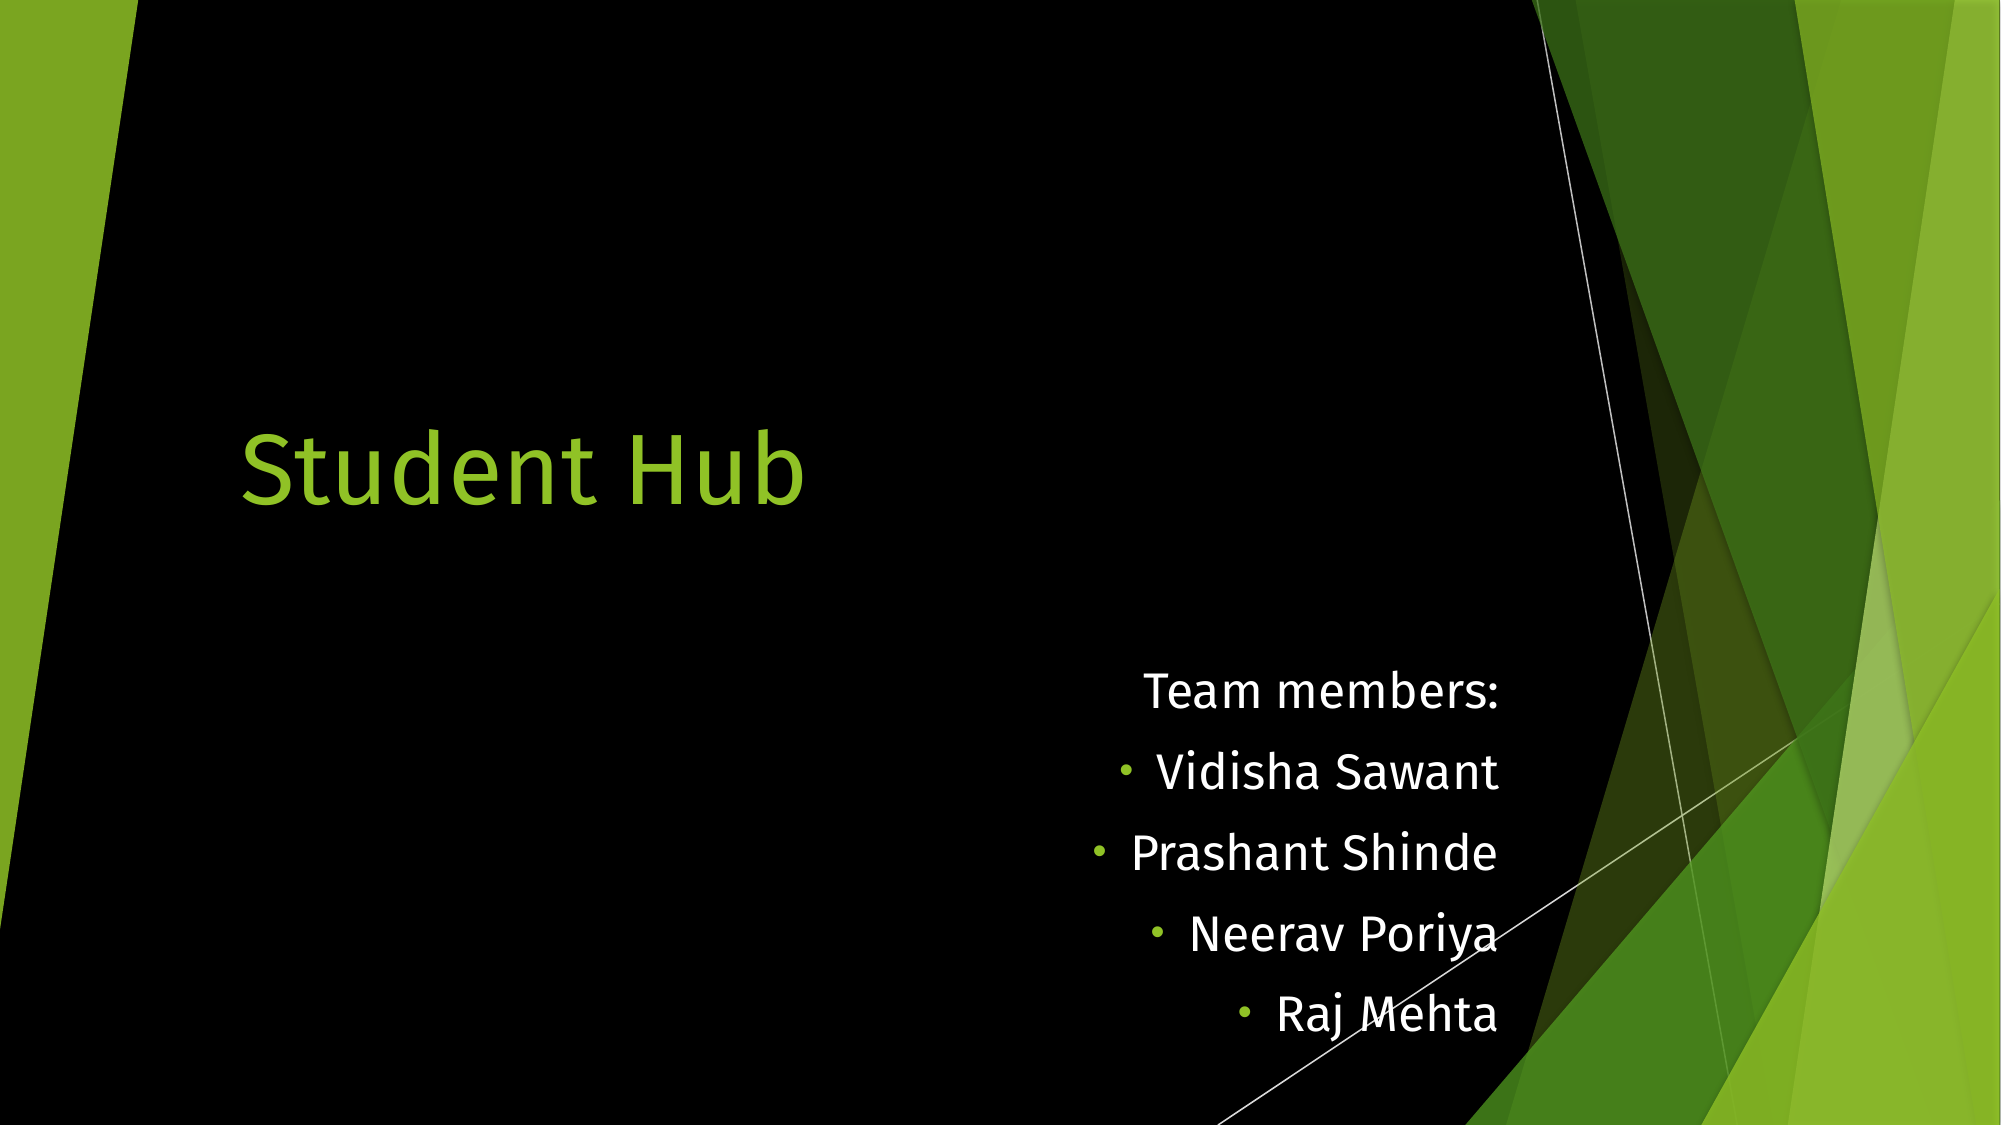

# Student Hub
Team members:
Vidisha Sawant
Prashant Shinde
Neerav Poriya
Raj Mehta